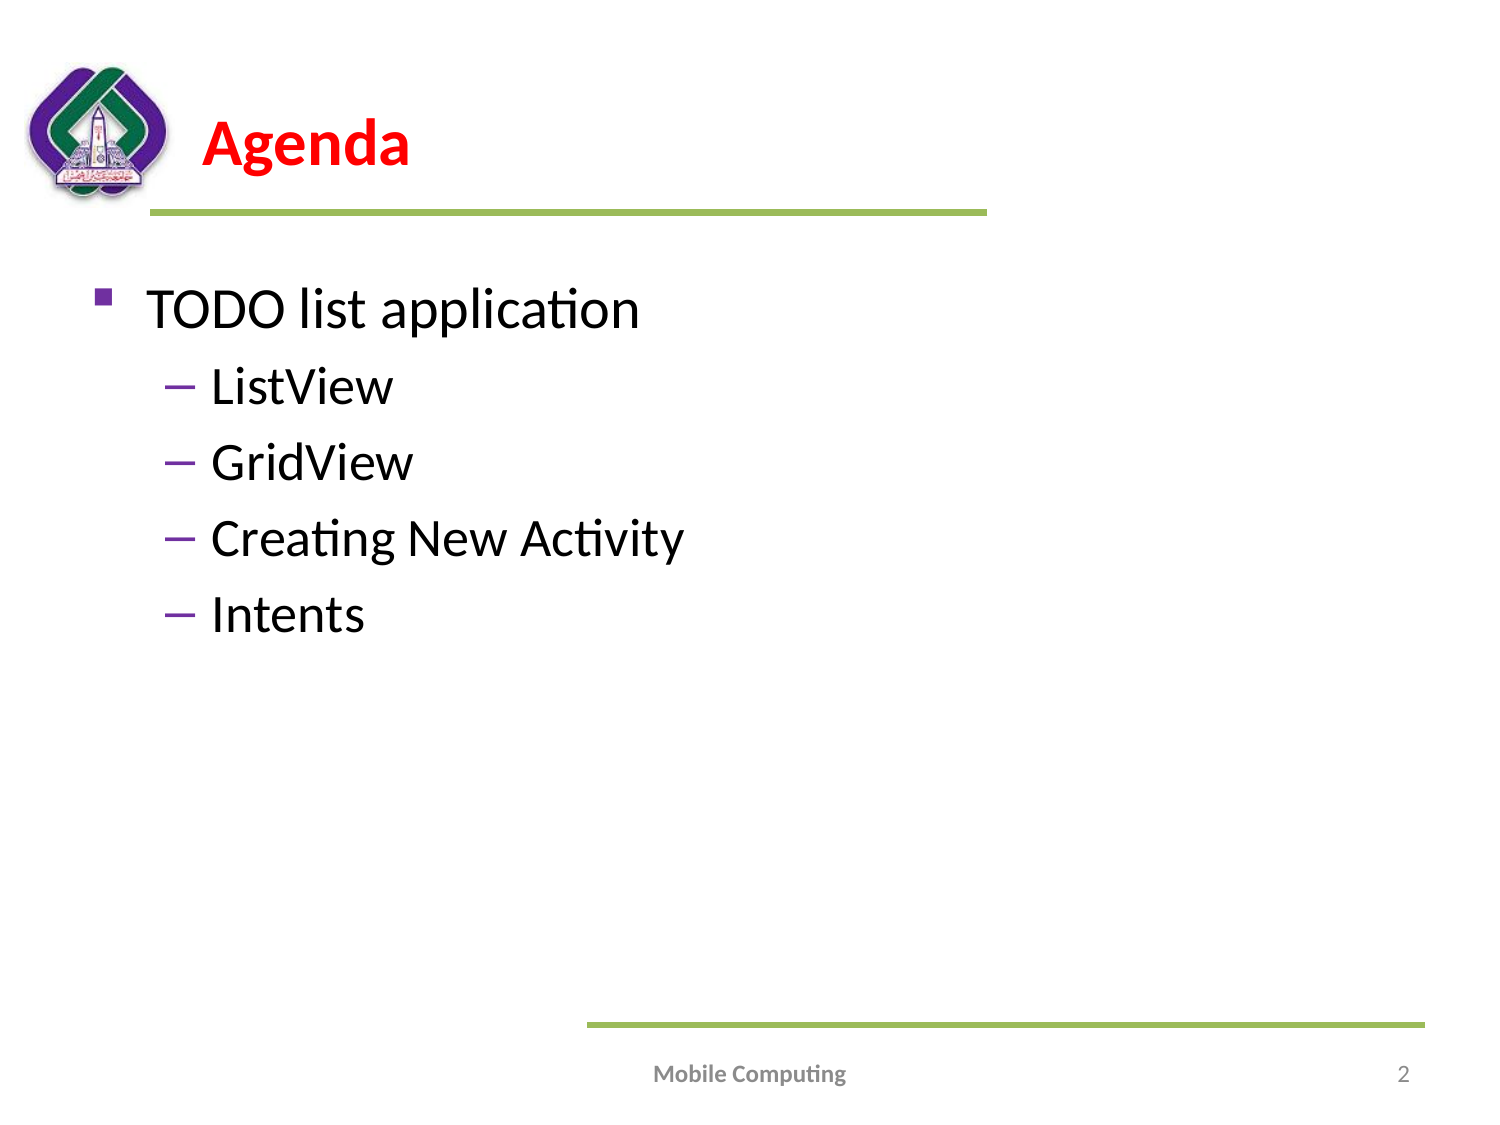

# Agenda
TODO list application
ListView
GridView
Creating New Activity
Intents

Mobile Computing
2